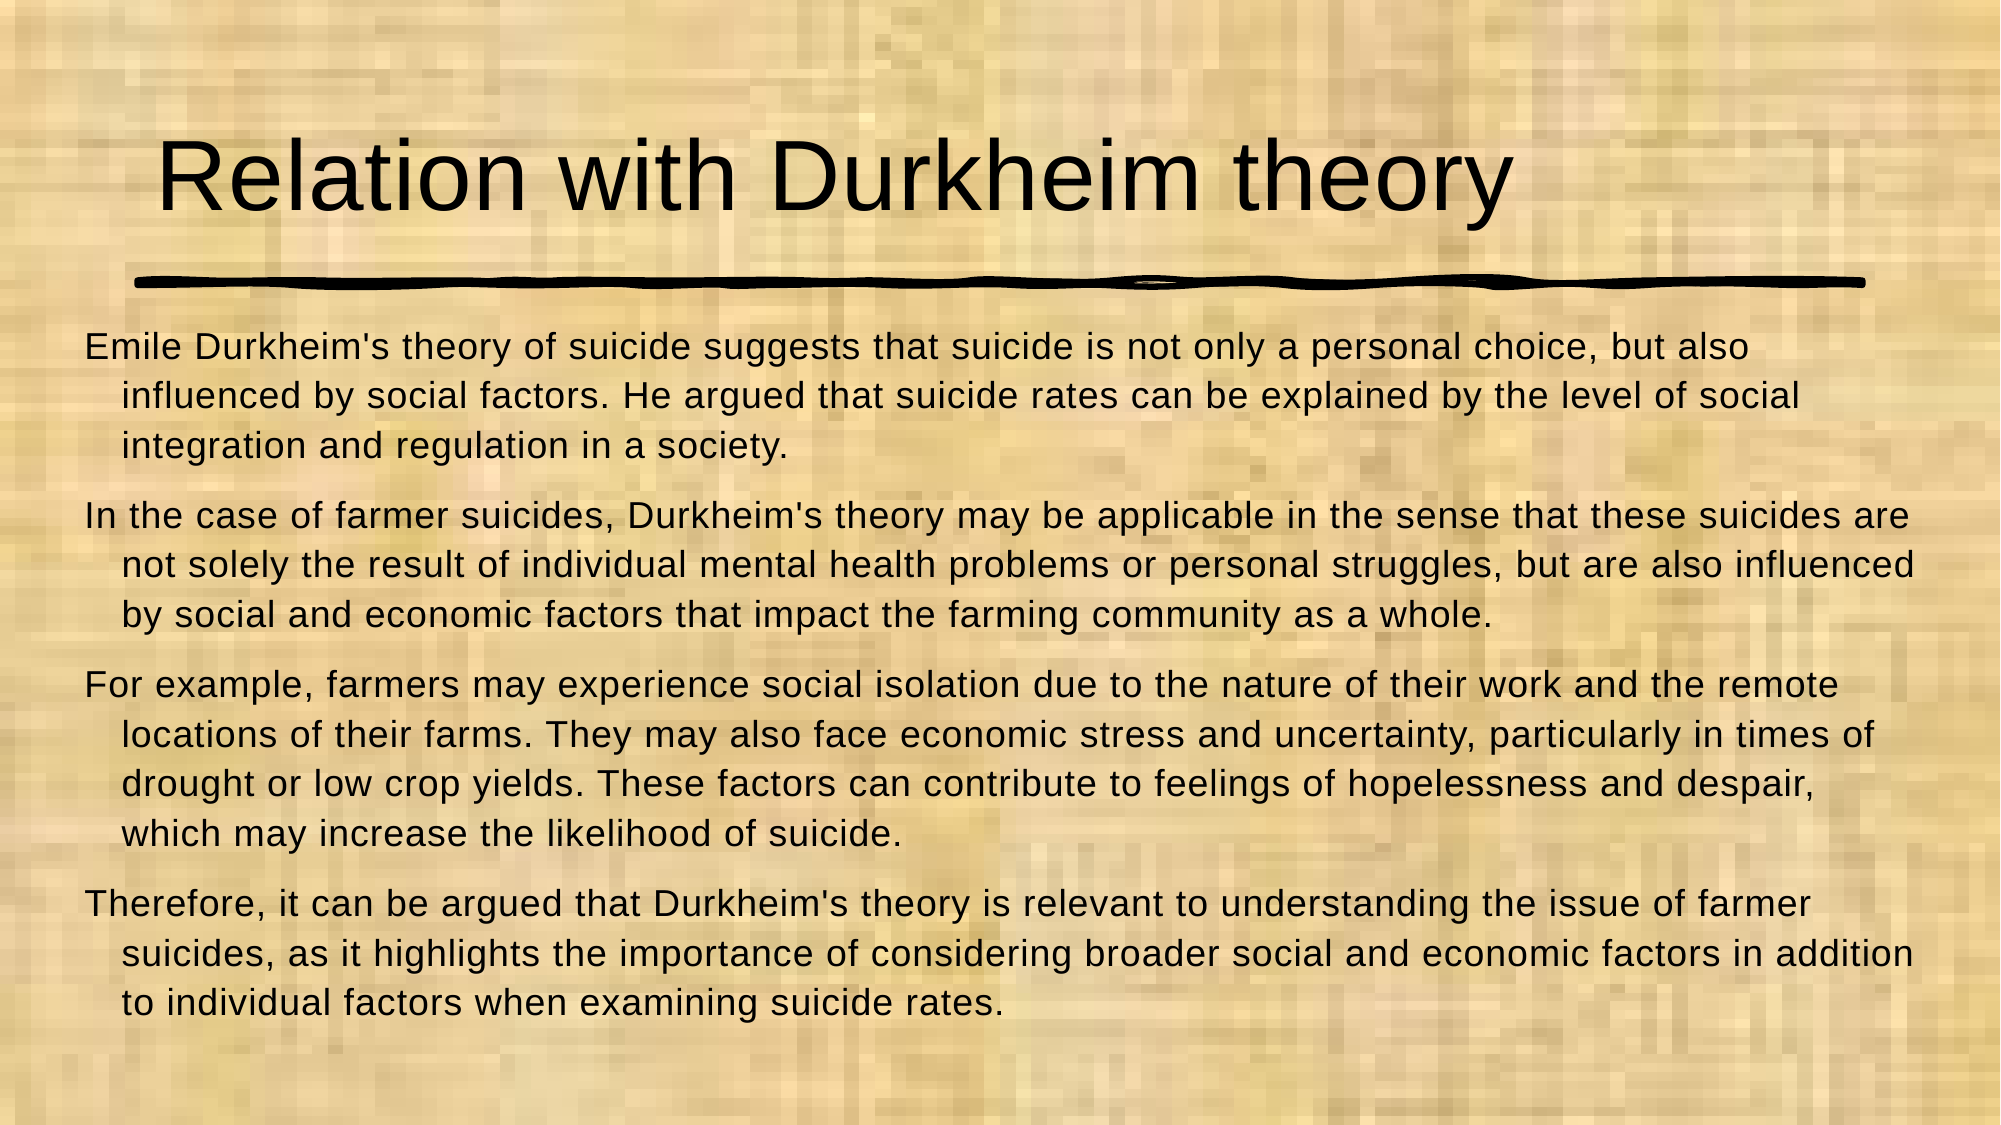

# Relation with Durkheim theory
Emile Durkheim's theory of suicide suggests that suicide is not only a personal choice, but also influenced by social factors. He argued that suicide rates can be explained by the level of social integration and regulation in a society.
In the case of farmer suicides, Durkheim's theory may be applicable in the sense that these suicides are not solely the result of individual mental health problems or personal struggles, but are also influenced by social and economic factors that impact the farming community as a whole.
For example, farmers may experience social isolation due to the nature of their work and the remote locations of their farms. They may also face economic stress and uncertainty, particularly in times of drought or low crop yields. These factors can contribute to feelings of hopelessness and despair, which may increase the likelihood of suicide.
Therefore, it can be argued that Durkheim's theory is relevant to understanding the issue of farmer suicides, as it highlights the importance of considering broader social and economic factors in addition to individual factors when examining suicide rates.